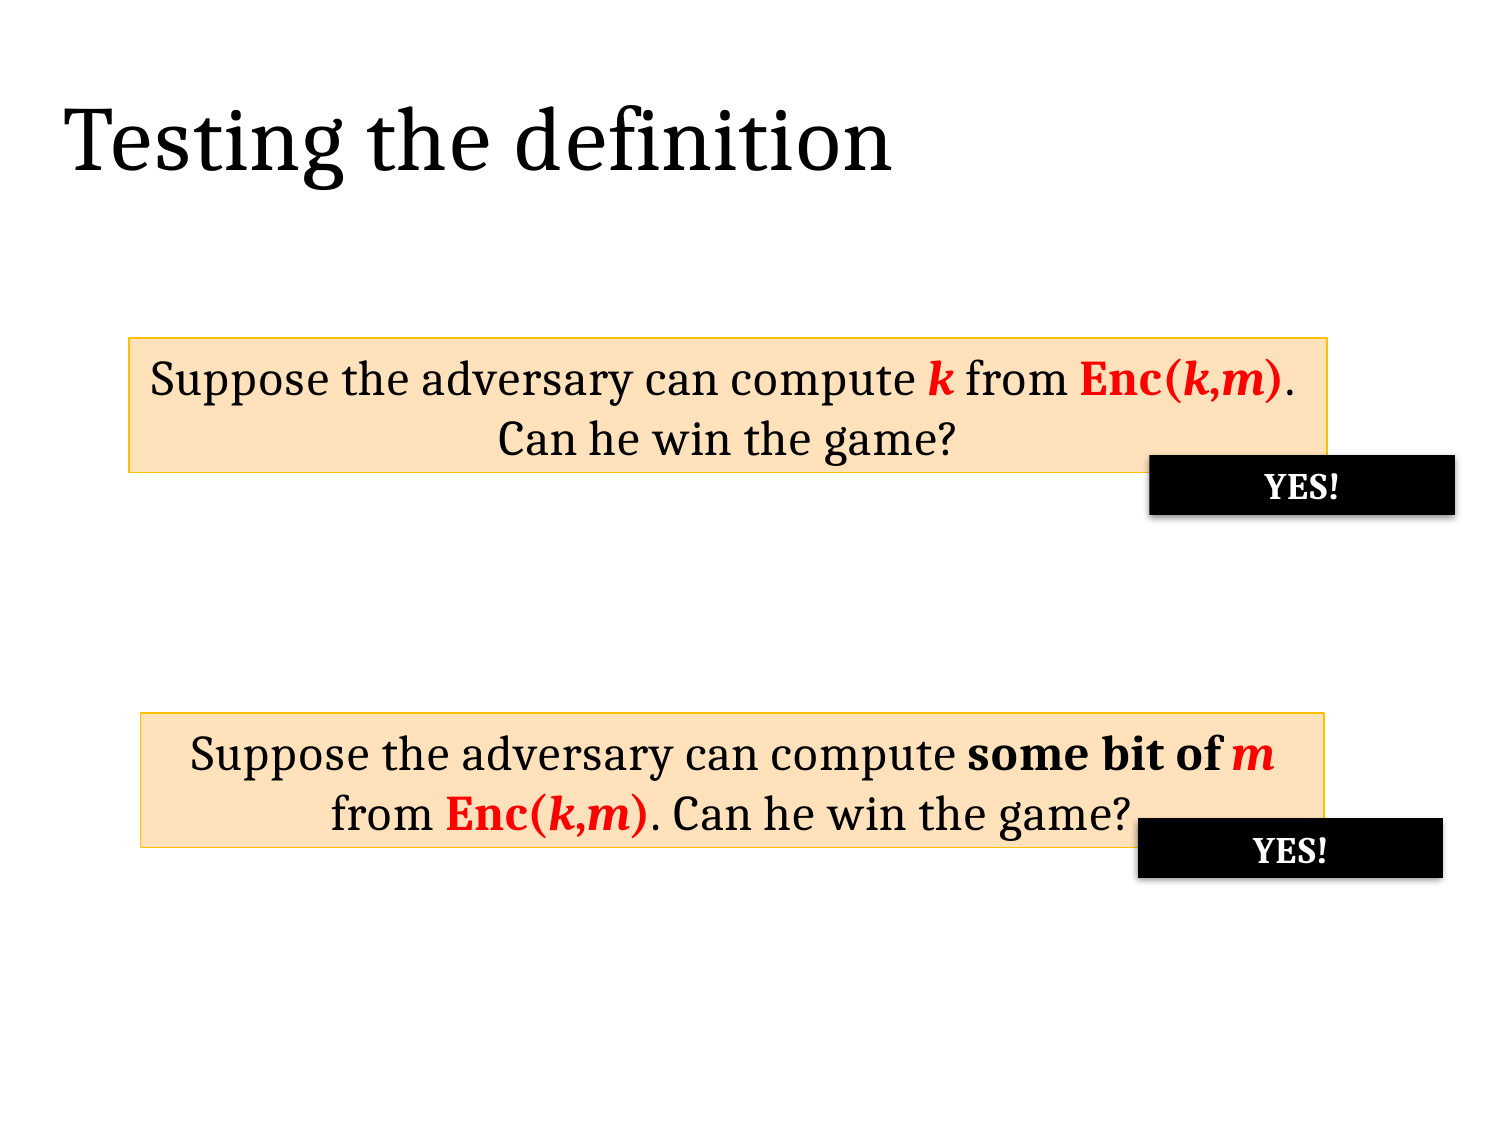

# Testing the definition
Suppose the adversary can compute k from Enc(k,m).  Can he win the game?
YES!
Suppose the adversary can compute some bit of m from Enc(k,m). Can he win the game?
YES!